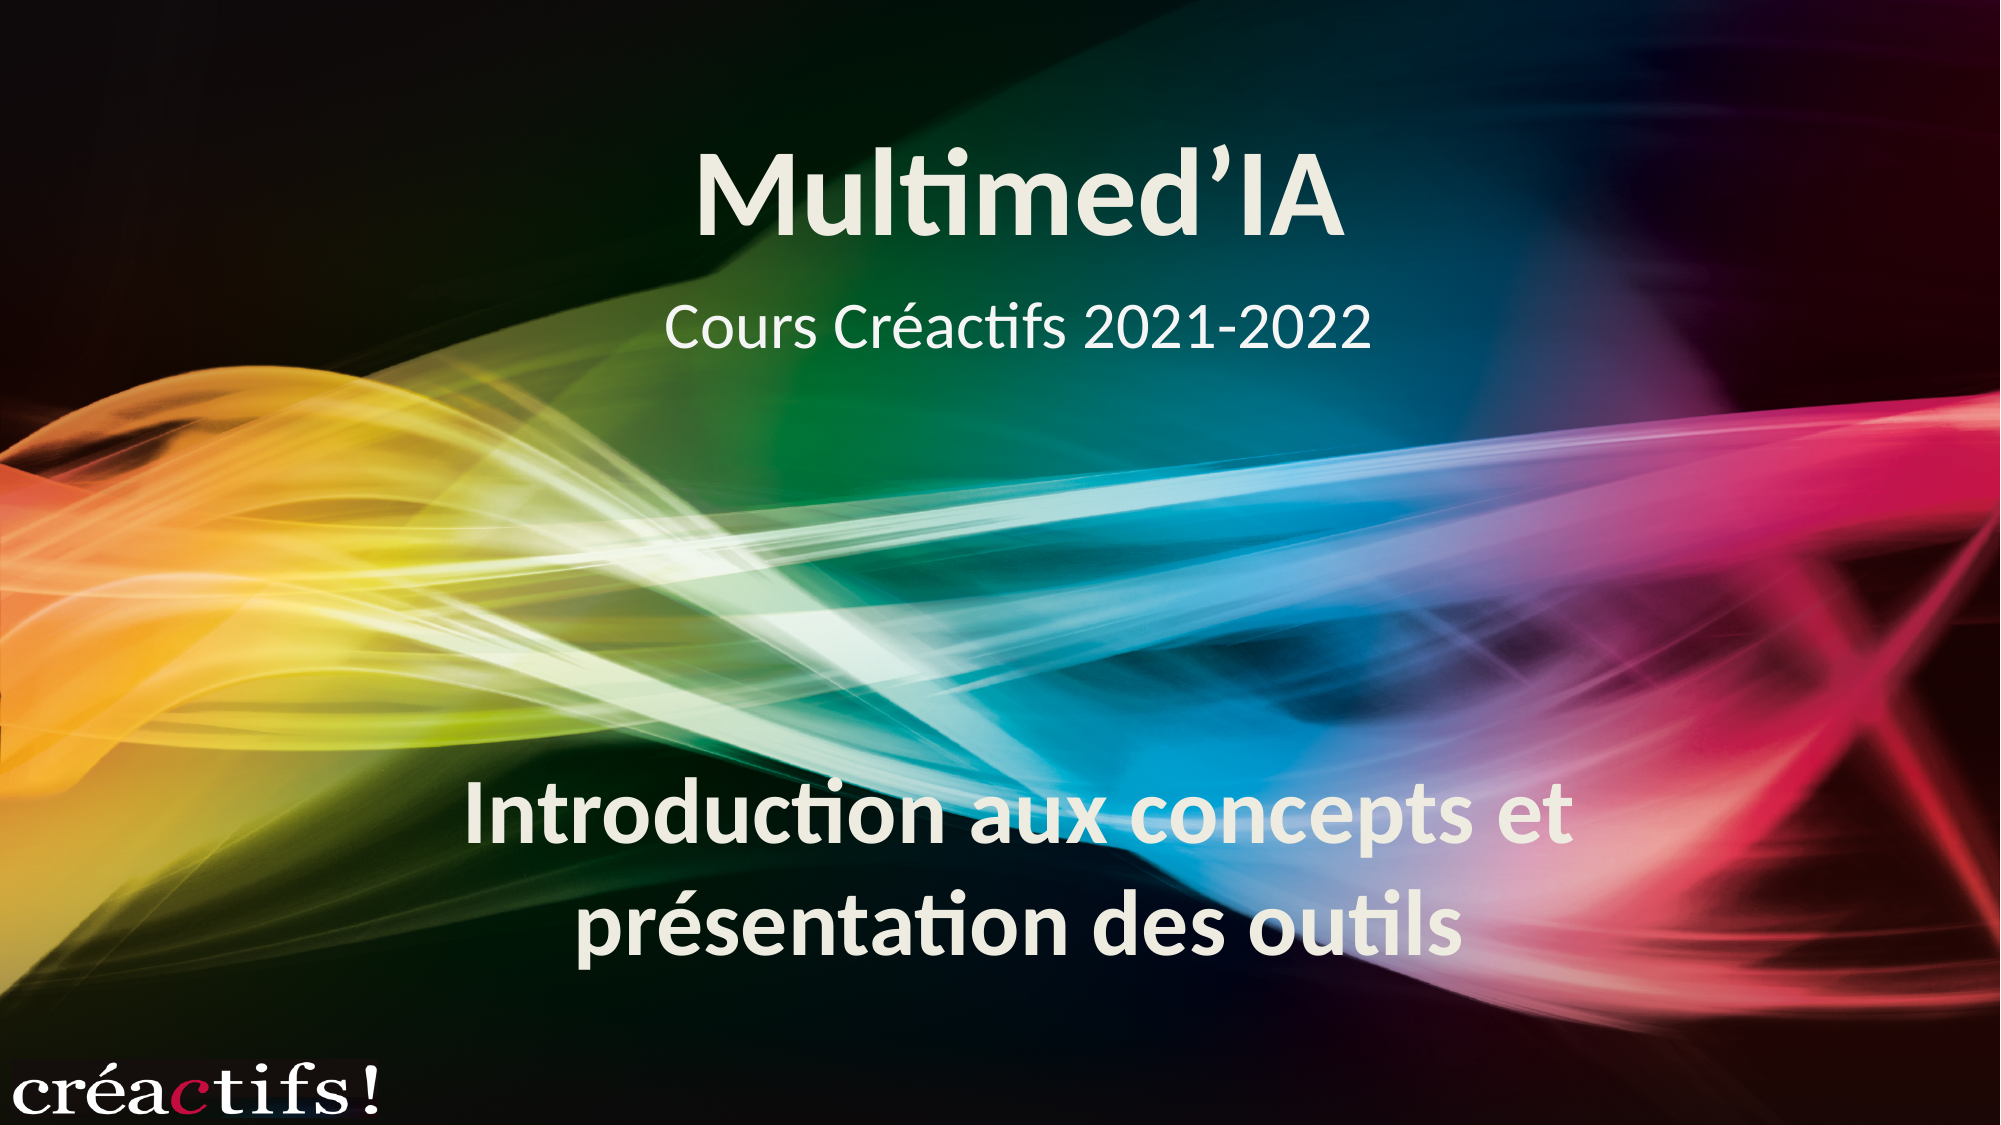

# Multimed’IA
Cours Créactifs 2021-2022
Introduction aux concepts et présentation des outils